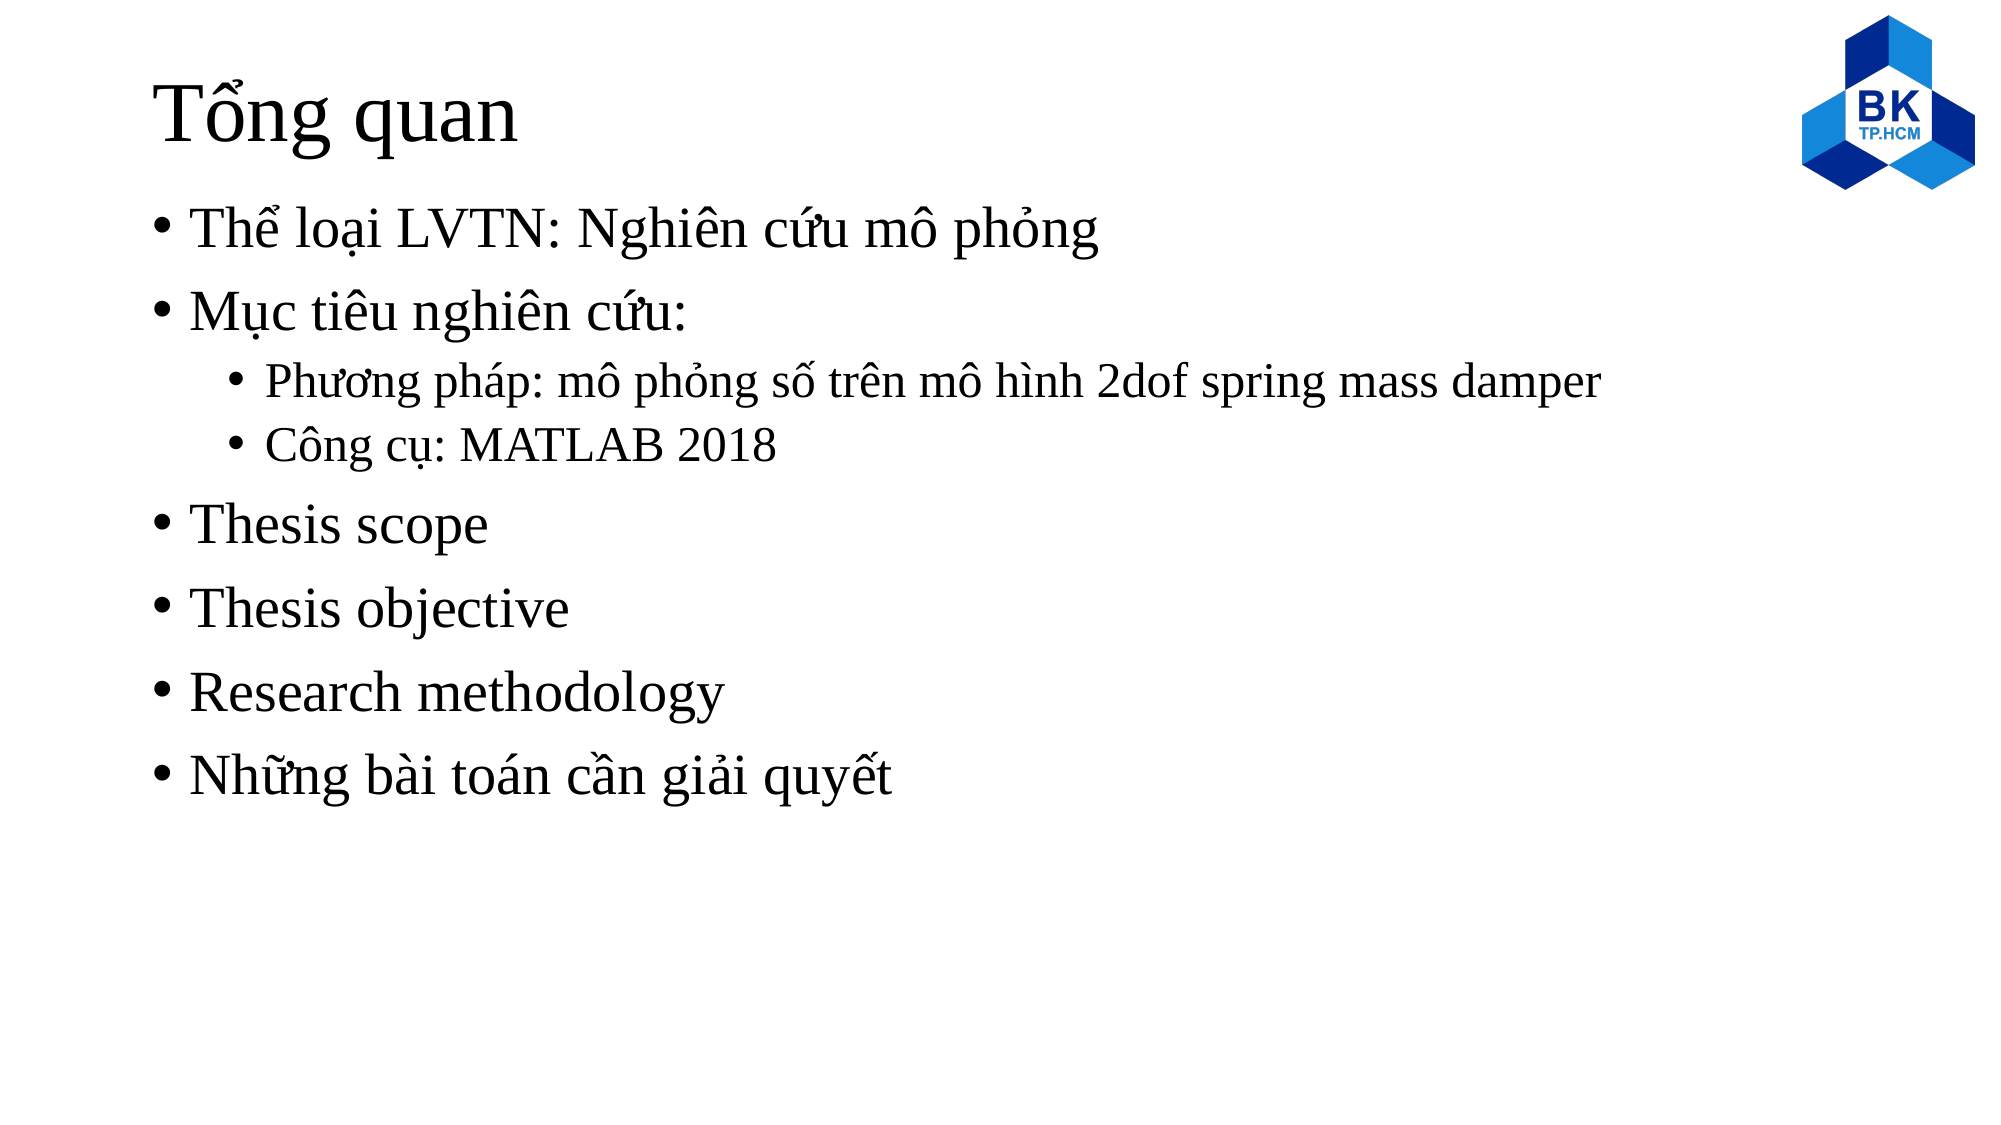

# Tổng quan
Thể loại LVTN: Nghiên cứu mô phỏng
Mục tiêu nghiên cứu:
Phương pháp: mô phỏng số trên mô hình 2dof spring mass damper
Công cụ: MATLAB 2018
Thesis scope
Thesis objective
Research methodology
Những bài toán cần giải quyết